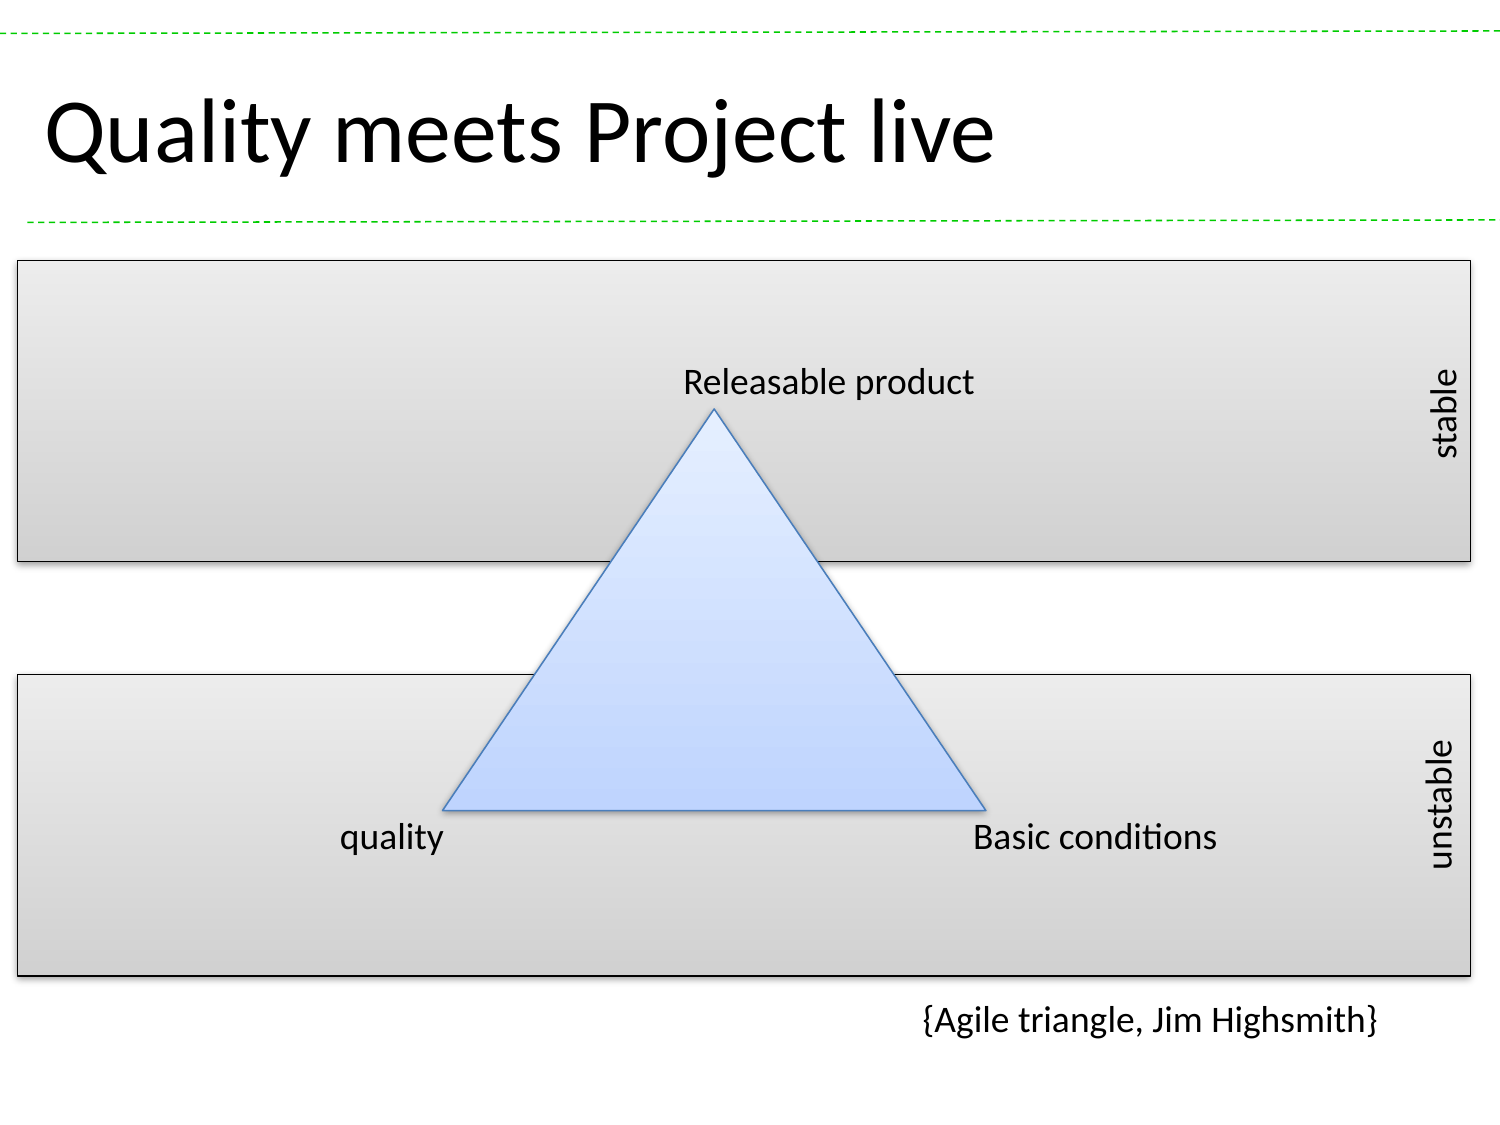

# Quality meets Project live

Releasable product
stable

unstable
quality
Basic conditions
{Agile triangle, Jim Highsmith}